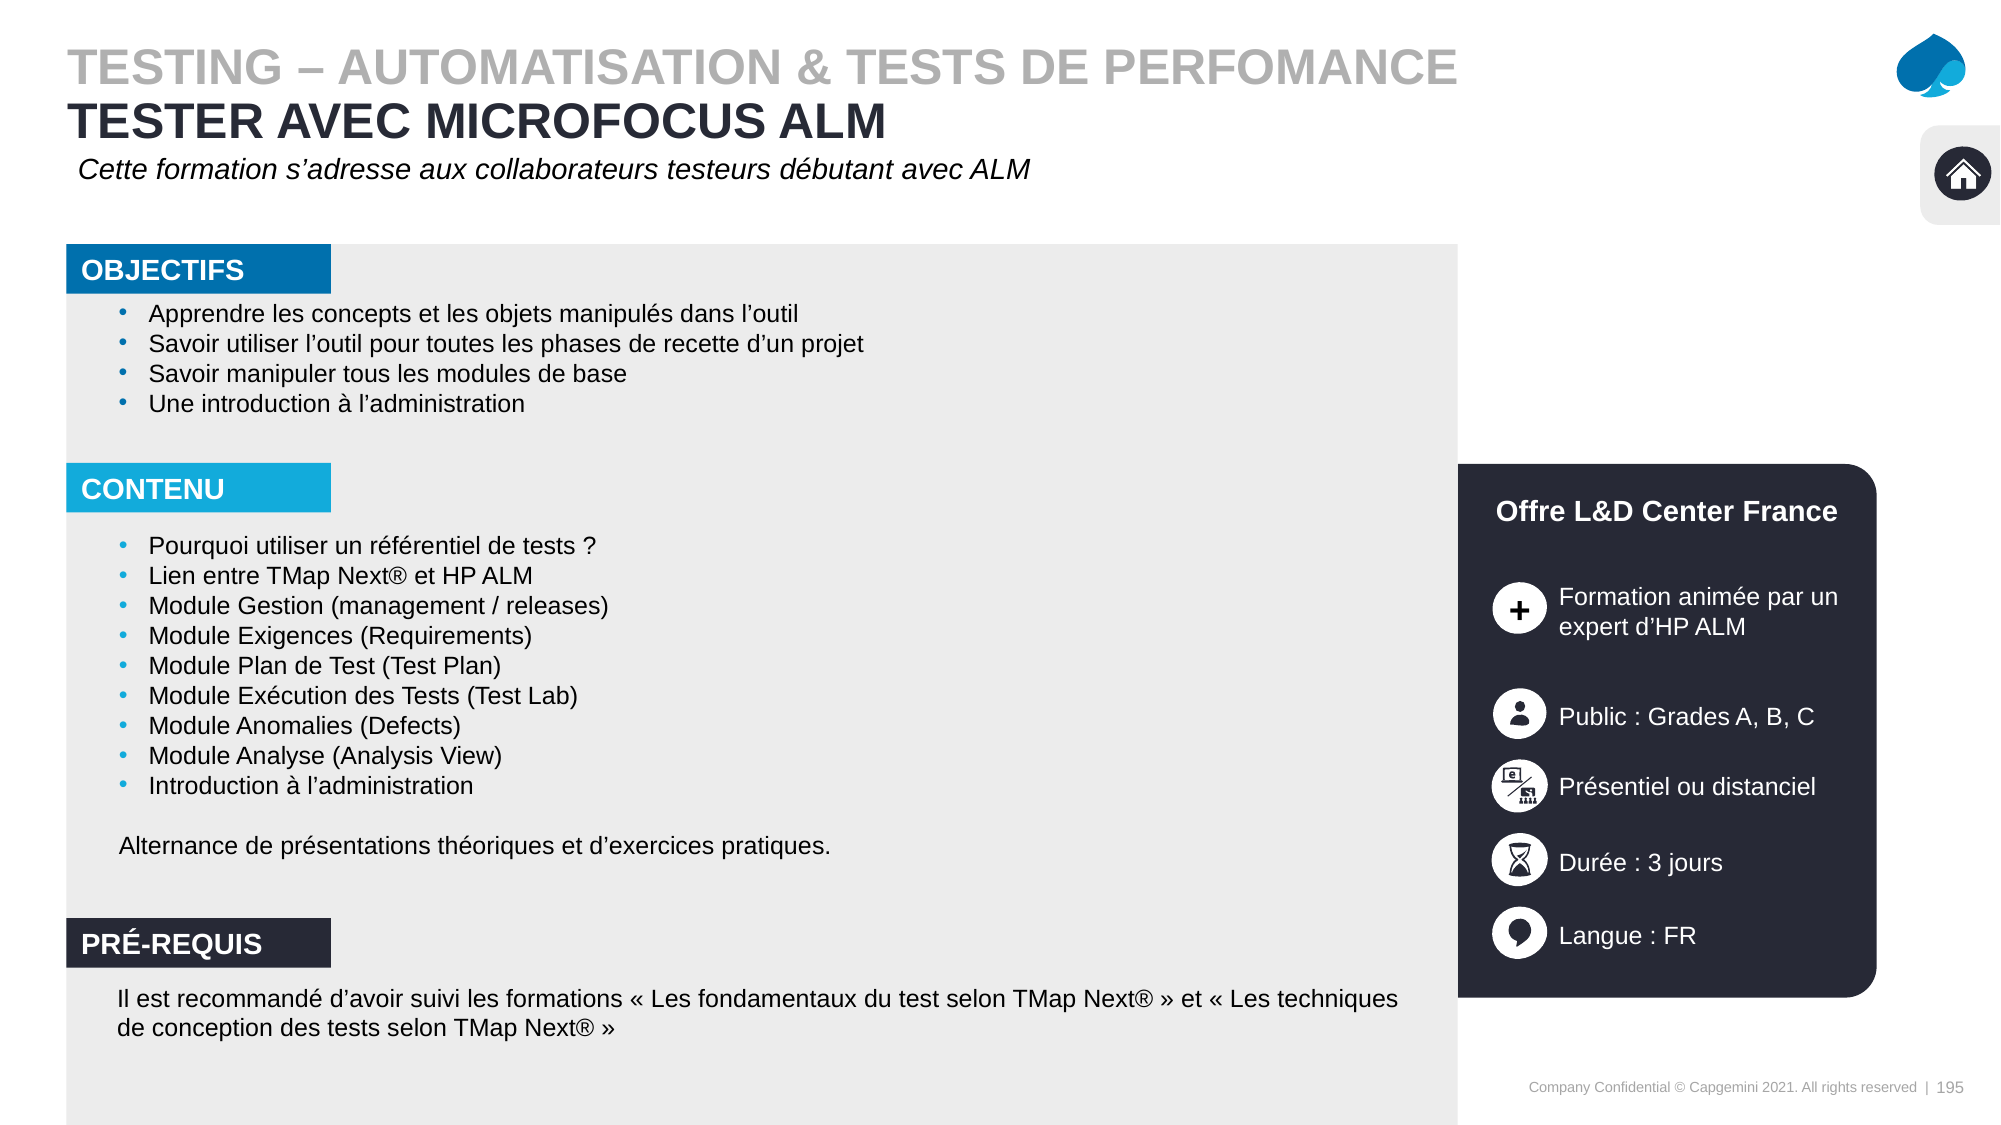

Testing – automatisation & tests de perfomance
Tester avec microfocus alm
Cette formation s’adresse aux collaborateurs testeurs débutant avec ALM
OBJECTIFS

Apprendre les concepts et les objets manipulés dans l’outil
Savoir utiliser l’outil pour toutes les phases de recette d’un projet
Savoir manipuler tous les modules de base
Une introduction à l’administration
CONTENU
Offre L&D Center France

Pourquoi utiliser un référentiel de tests ?
Lien entre TMap Next® et HP ALM
Module Gestion (management / releases)
Module Exigences (Requirements)
Module Plan de Test (Test Plan)
Module Exécution des Tests (Test Lab)
Module Anomalies (Defects)
Module Analyse (Analysis View)
Introduction à l’administration

Alternance de présentations théoriques et d’exercices pratiques.
+
Formation animée par un expert d’HP ALM

Public : Grades A, B, C

Présentiel ou distanciel

Durée : 3 jours

Il est recommandé d’avoir suivi les formations « Les fondamentaux du test selon TMap Next® » et « Les techniques de conception des tests selon TMap Next® »
PRé-REQUIS
Langue : FR